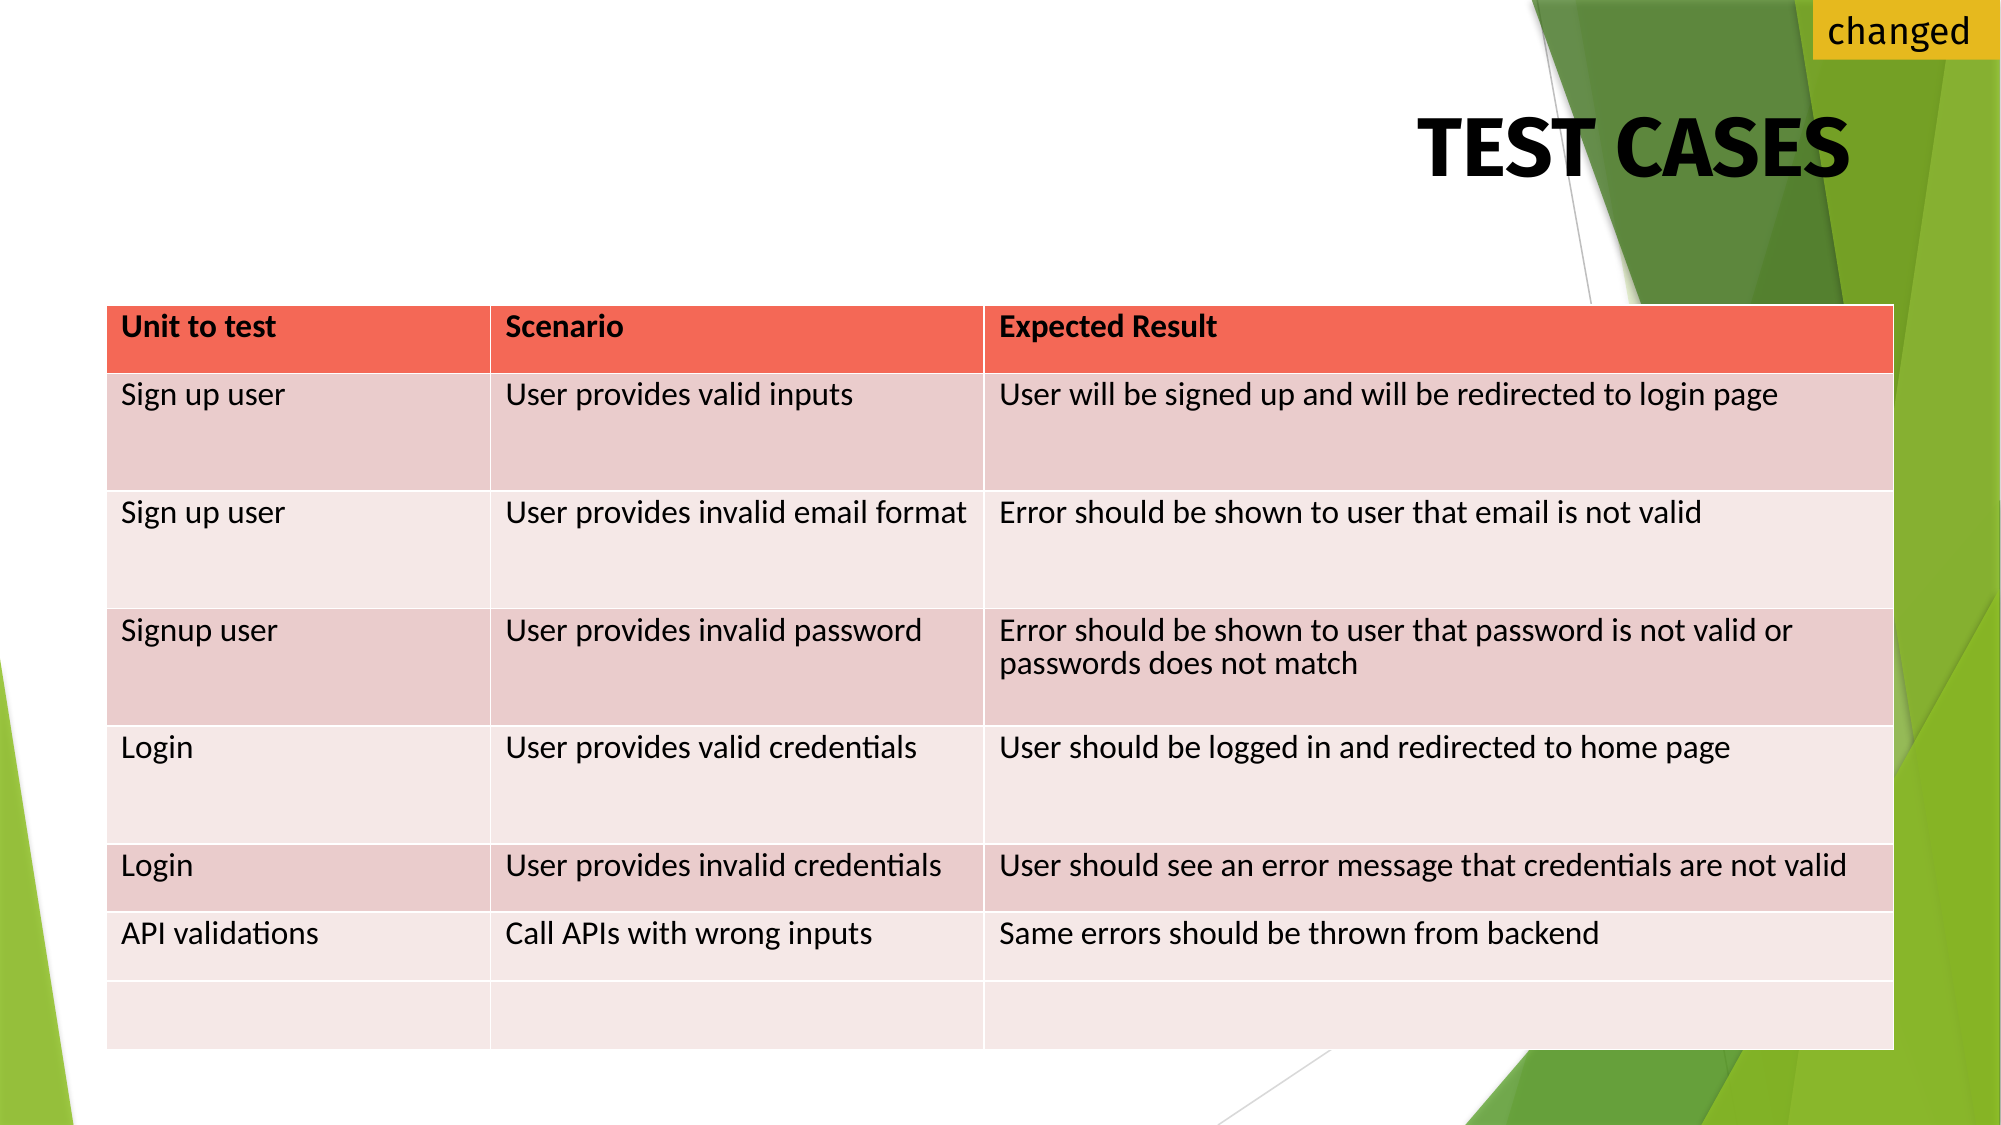

changed
Test Cases
| Unit to test​ | Scenario​ | Expected Result​ |
| --- | --- | --- |
| Sign up user | User provides valid inputs | User will be signed up and will be redirected to login page |
| Sign up user | User provides invalid email format | Error should be shown to user that email is not valid |
| Signup user | User provides invalid password | Error should be shown to user that password is not valid or passwords does not match |
| Login | User provides valid credentials | User should be logged in and redirected to home page |
| Login | User provides invalid credentials | User should see an error message that credentials are not valid |
| API validations | Call APIs with wrong inputs | Same errors should be thrown from backend |
|  |  |  |